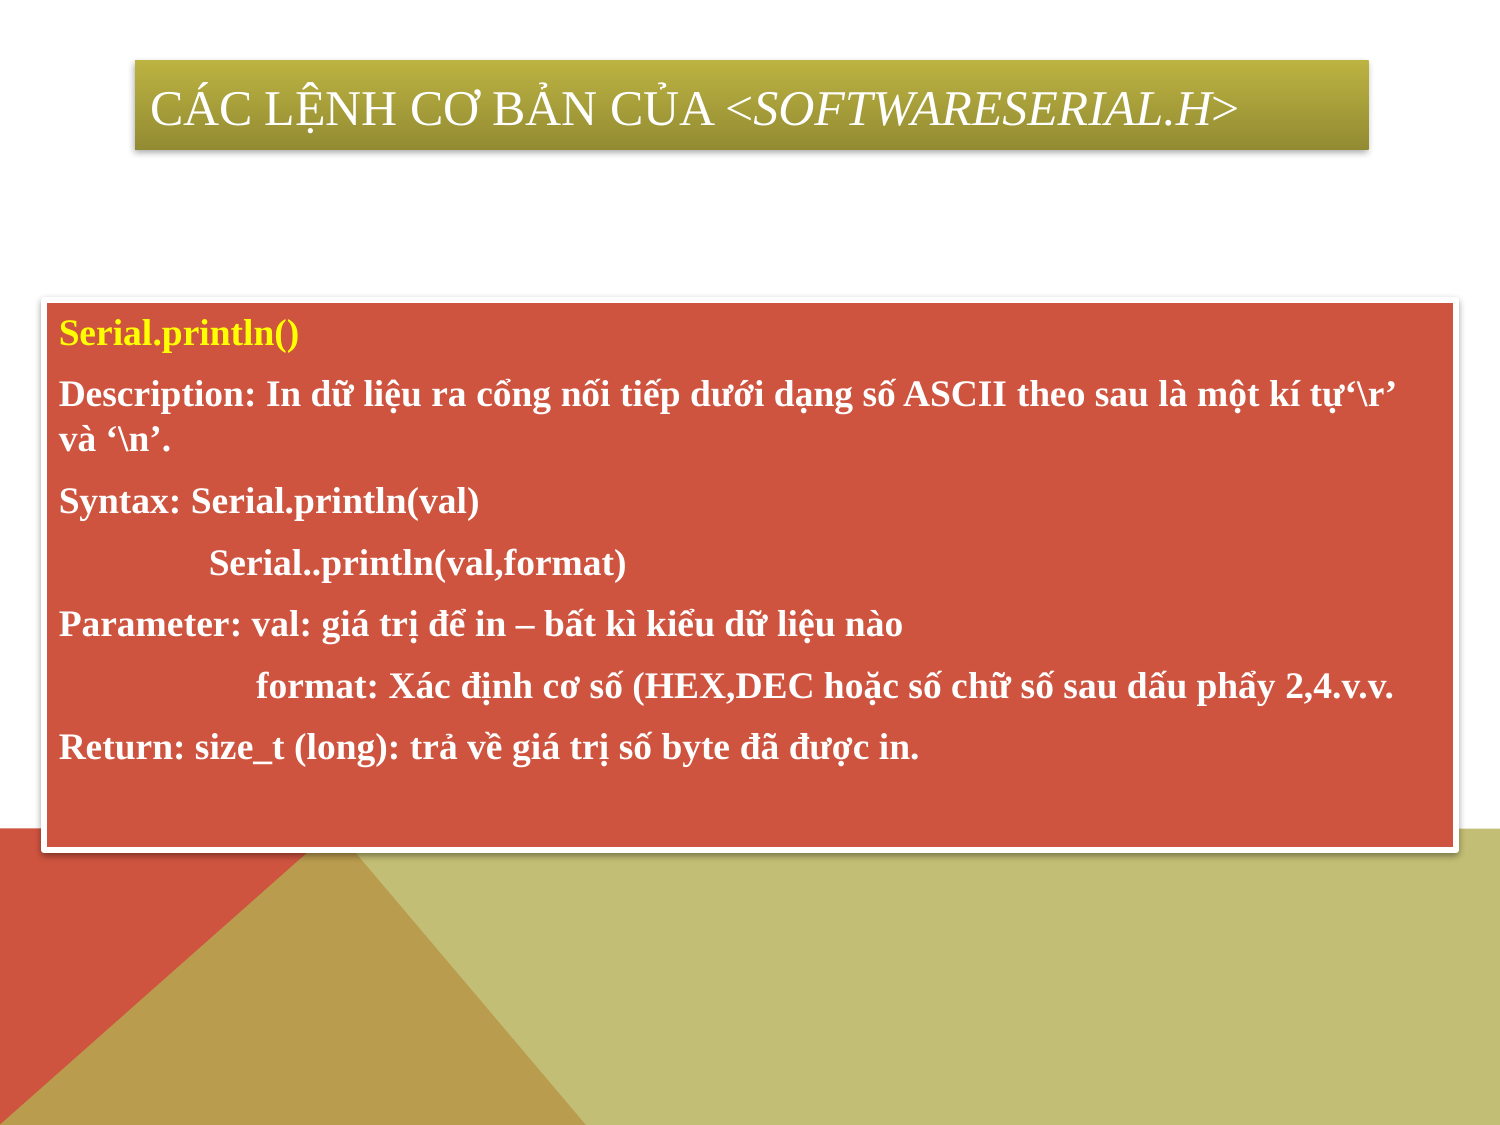

# Các Lệnh Cơ Bản Của <SofTwareSerial.h>
Serial.println()
Description: In dữ liệu ra cổng nối tiếp dưới dạng số ASCII theo sau là một kí tự‘\r’  và ‘\n’.
Syntax: Serial.println(val)
	Serial..println(val,format)
Parameter: val: giá trị để in – bất kì kiểu dữ liệu nào
	     format: Xác định cơ số (HEX,DEC hoặc số chữ số sau dấu phẩy 2,4.v.v.
Return: size_t (long): trả về giá trị số byte đã được in.